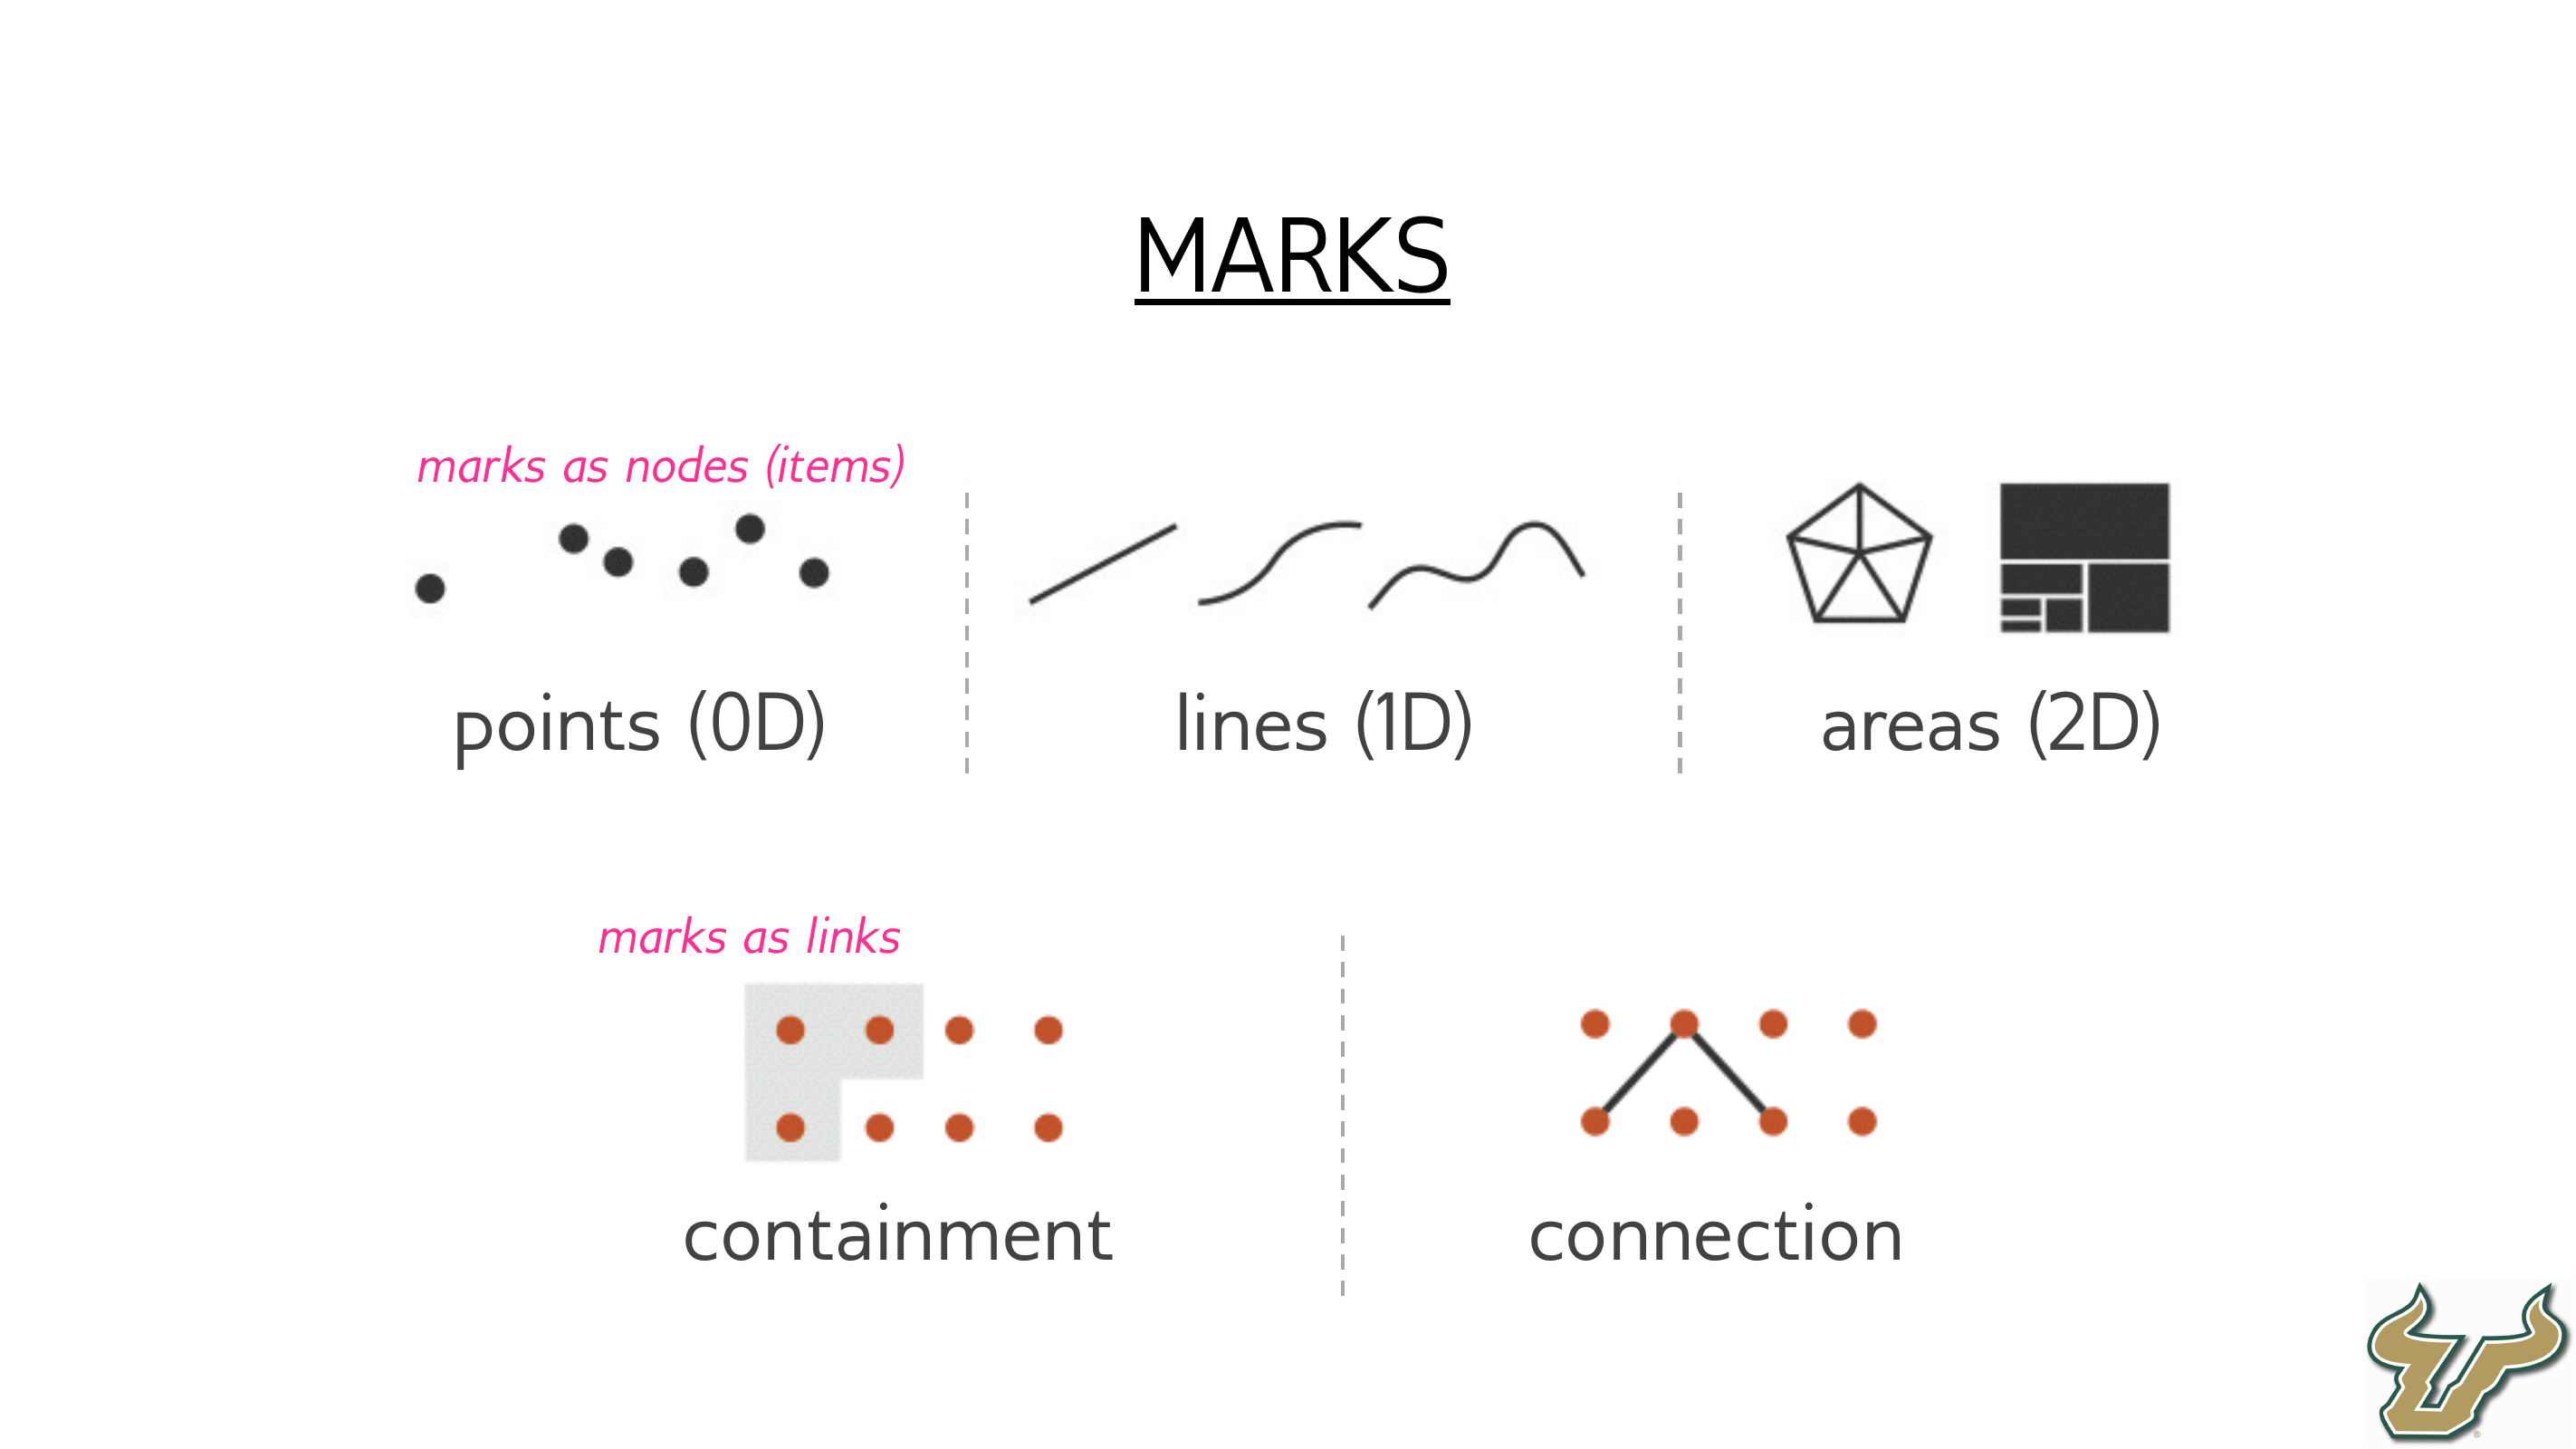

marks
marks as nodes (items)

lines (1D)
areas (2D)
points (0D)
marks as links

containment
connection